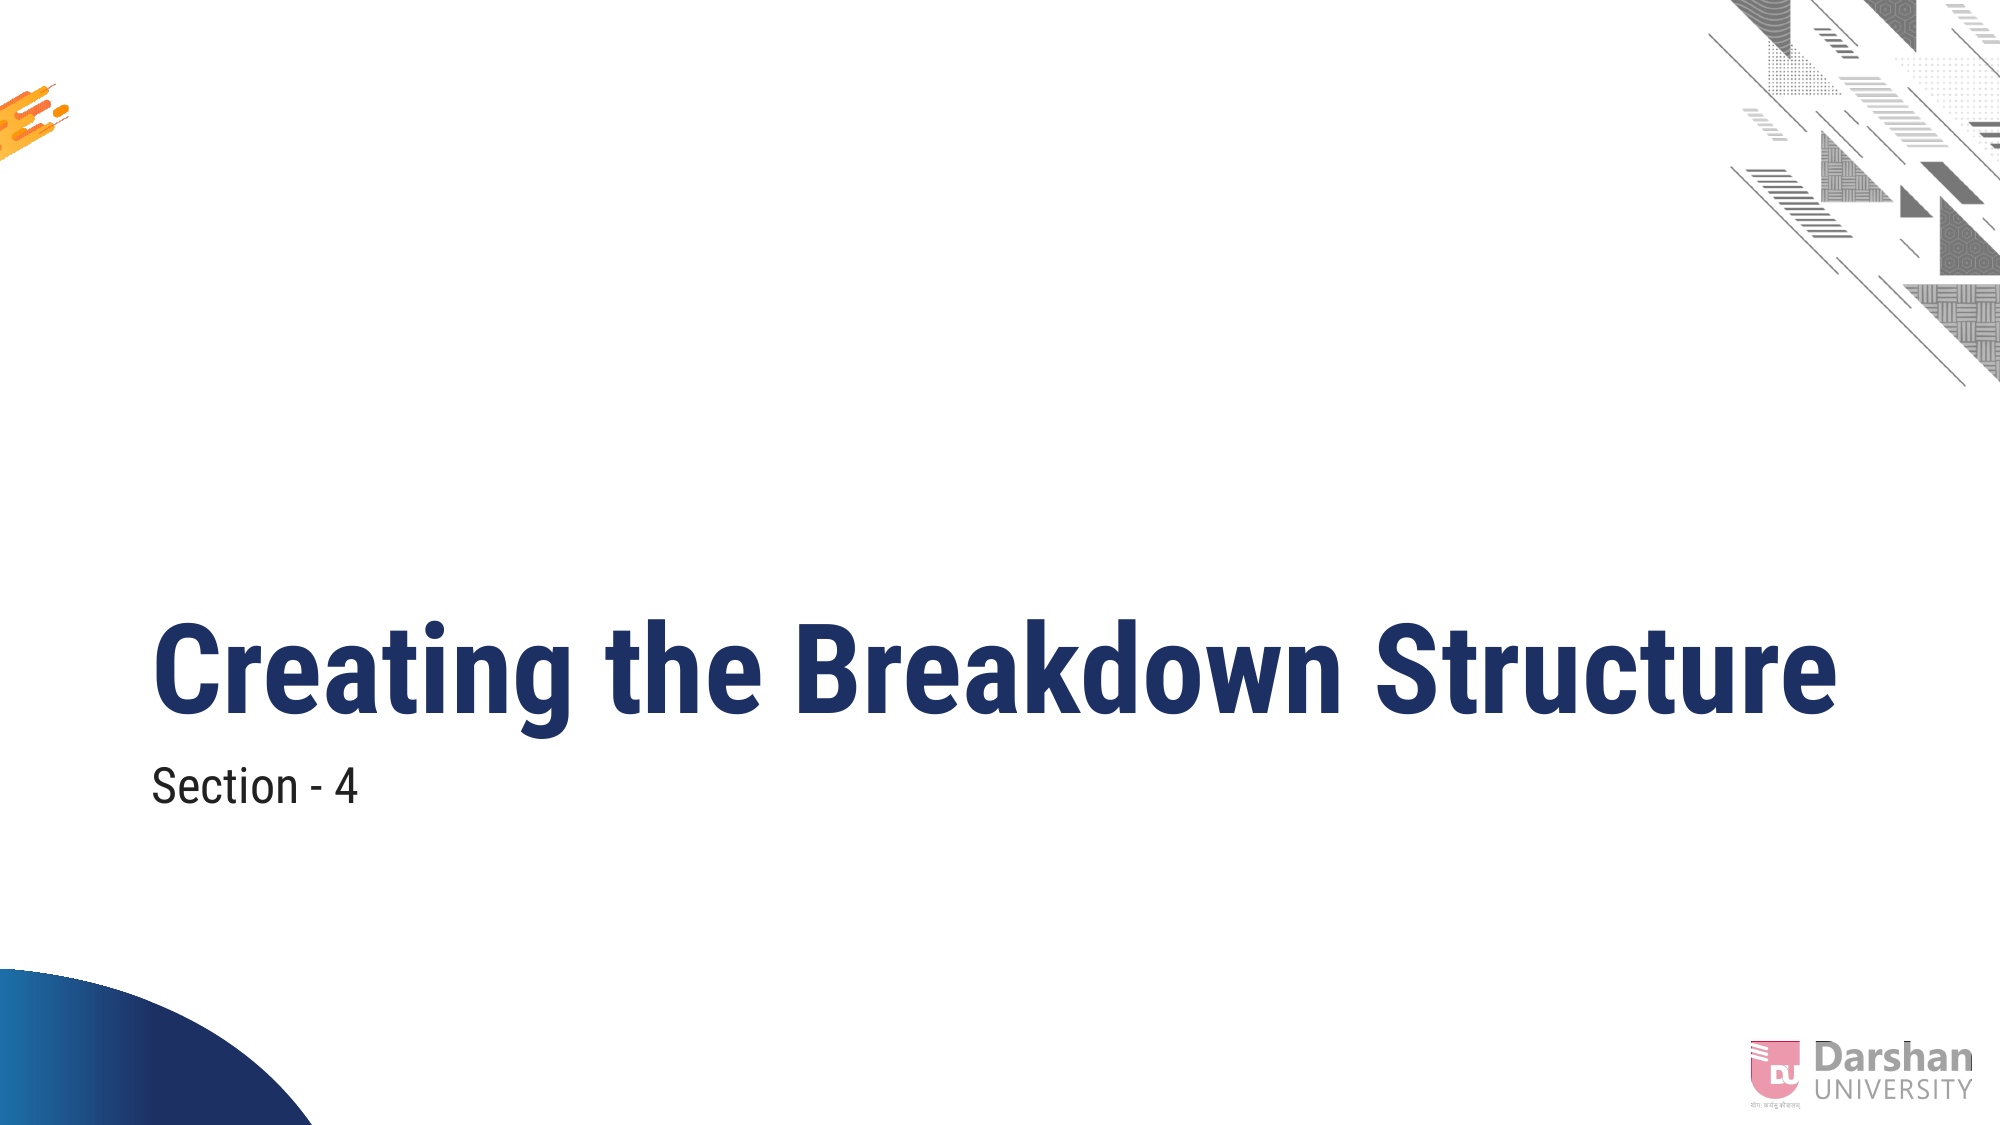

# Creating the Breakdown Structure
Section - 4